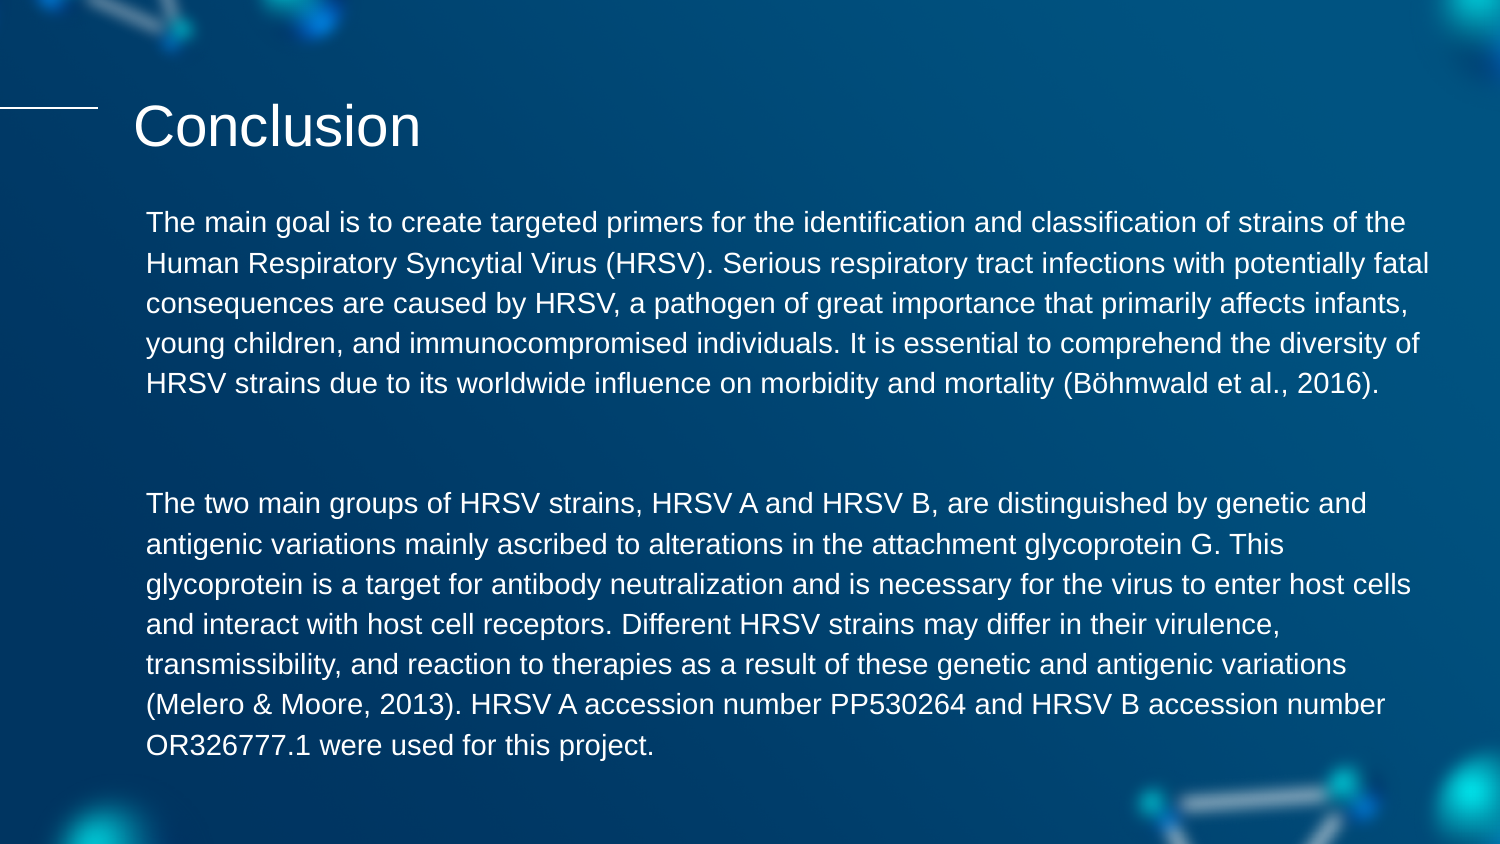

# Conclusion

The main goal is to create targeted primers for the identification and classification of strains of the Human Respiratory Syncytial Virus (HRSV). Serious respiratory tract infections with potentially fatal consequences are caused by HRSV, a pathogen of great importance that primarily affects infants, young children, and immunocompromised individuals. It is essential to comprehend the diversity of HRSV strains due to its worldwide influence on morbidity and mortality (Böhmwald et al., 2016).

The two main groups of HRSV strains, HRSV A and HRSV B, are distinguished by genetic and antigenic variations mainly ascribed to alterations in the attachment glycoprotein G. This glycoprotein is a target for antibody neutralization and is necessary for the virus to enter host cells and interact with host cell receptors. Different HRSV strains may differ in their virulence, transmissibility, and reaction to therapies as a result of these genetic and antigenic variations (Melero & Moore, 2013). HRSV A accession number PP530264 and HRSV B accession number OR326777.1 were used for this project.